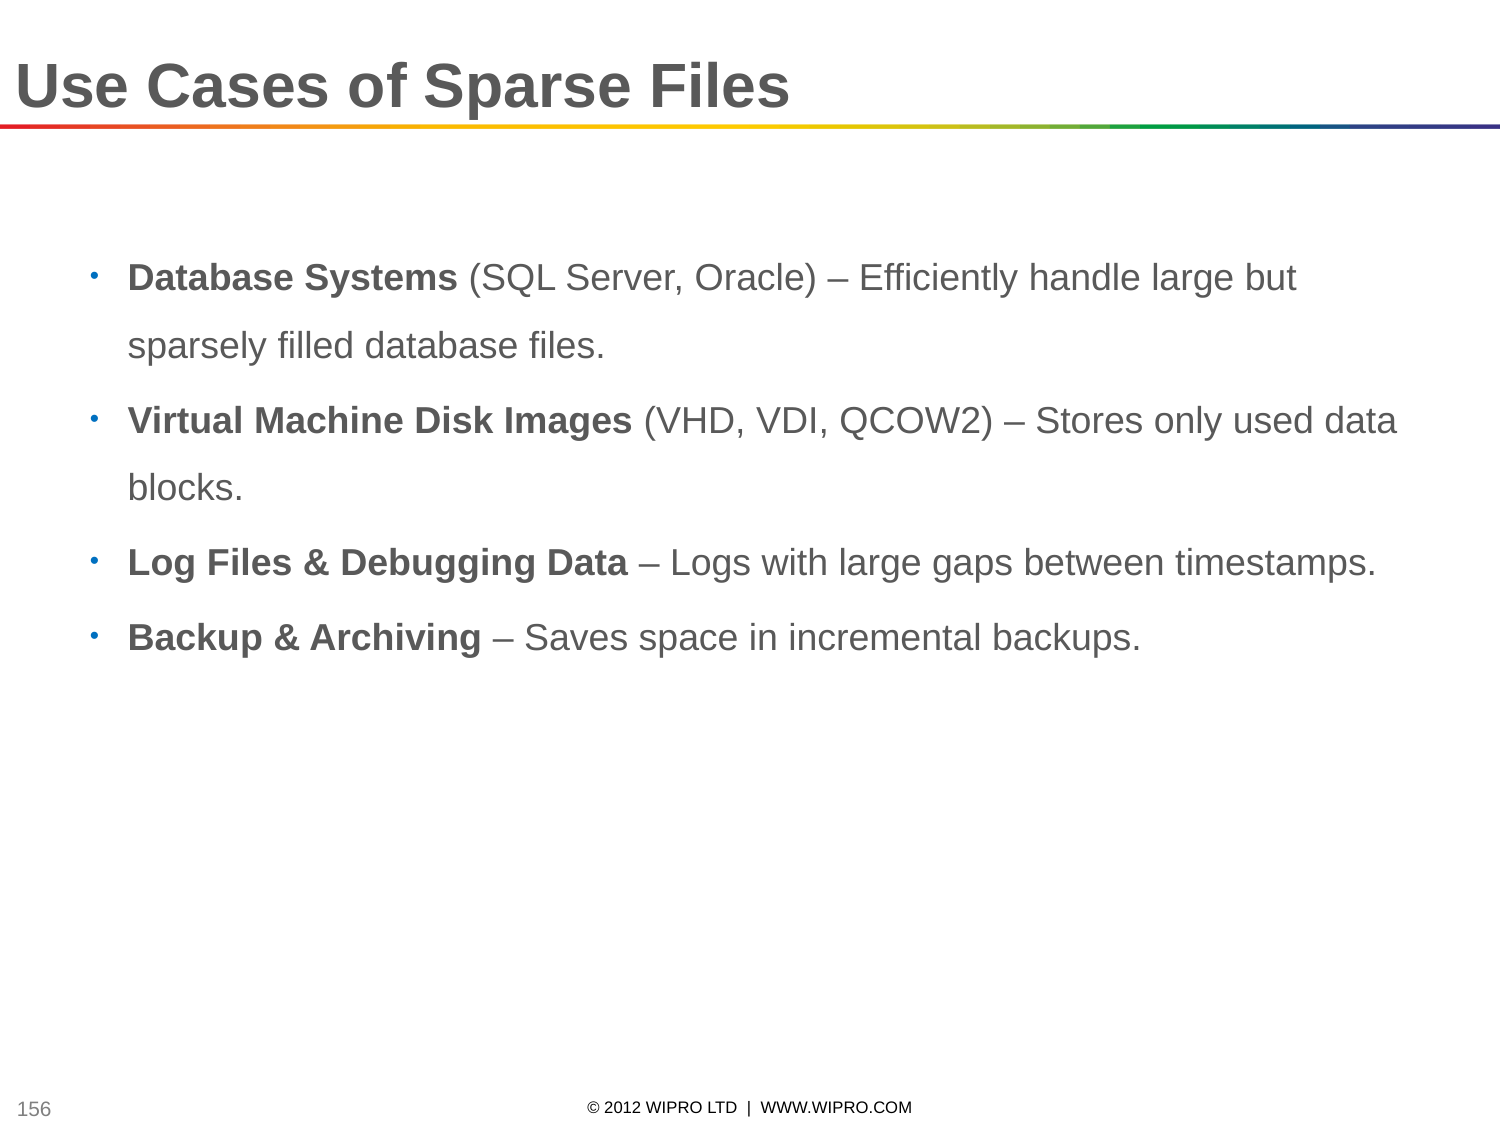

Use Cases of Sparse Files

Database Systems (SQL Server, Oracle) – Efficiently handle large but sparsely filled database files.
Virtual Machine Disk Images (VHD, VDI, QCOW2) – Stores only used data blocks.
Log Files & Debugging Data – Logs with large gaps between timestamps.
Backup & Archiving – Saves space in incremental backups.